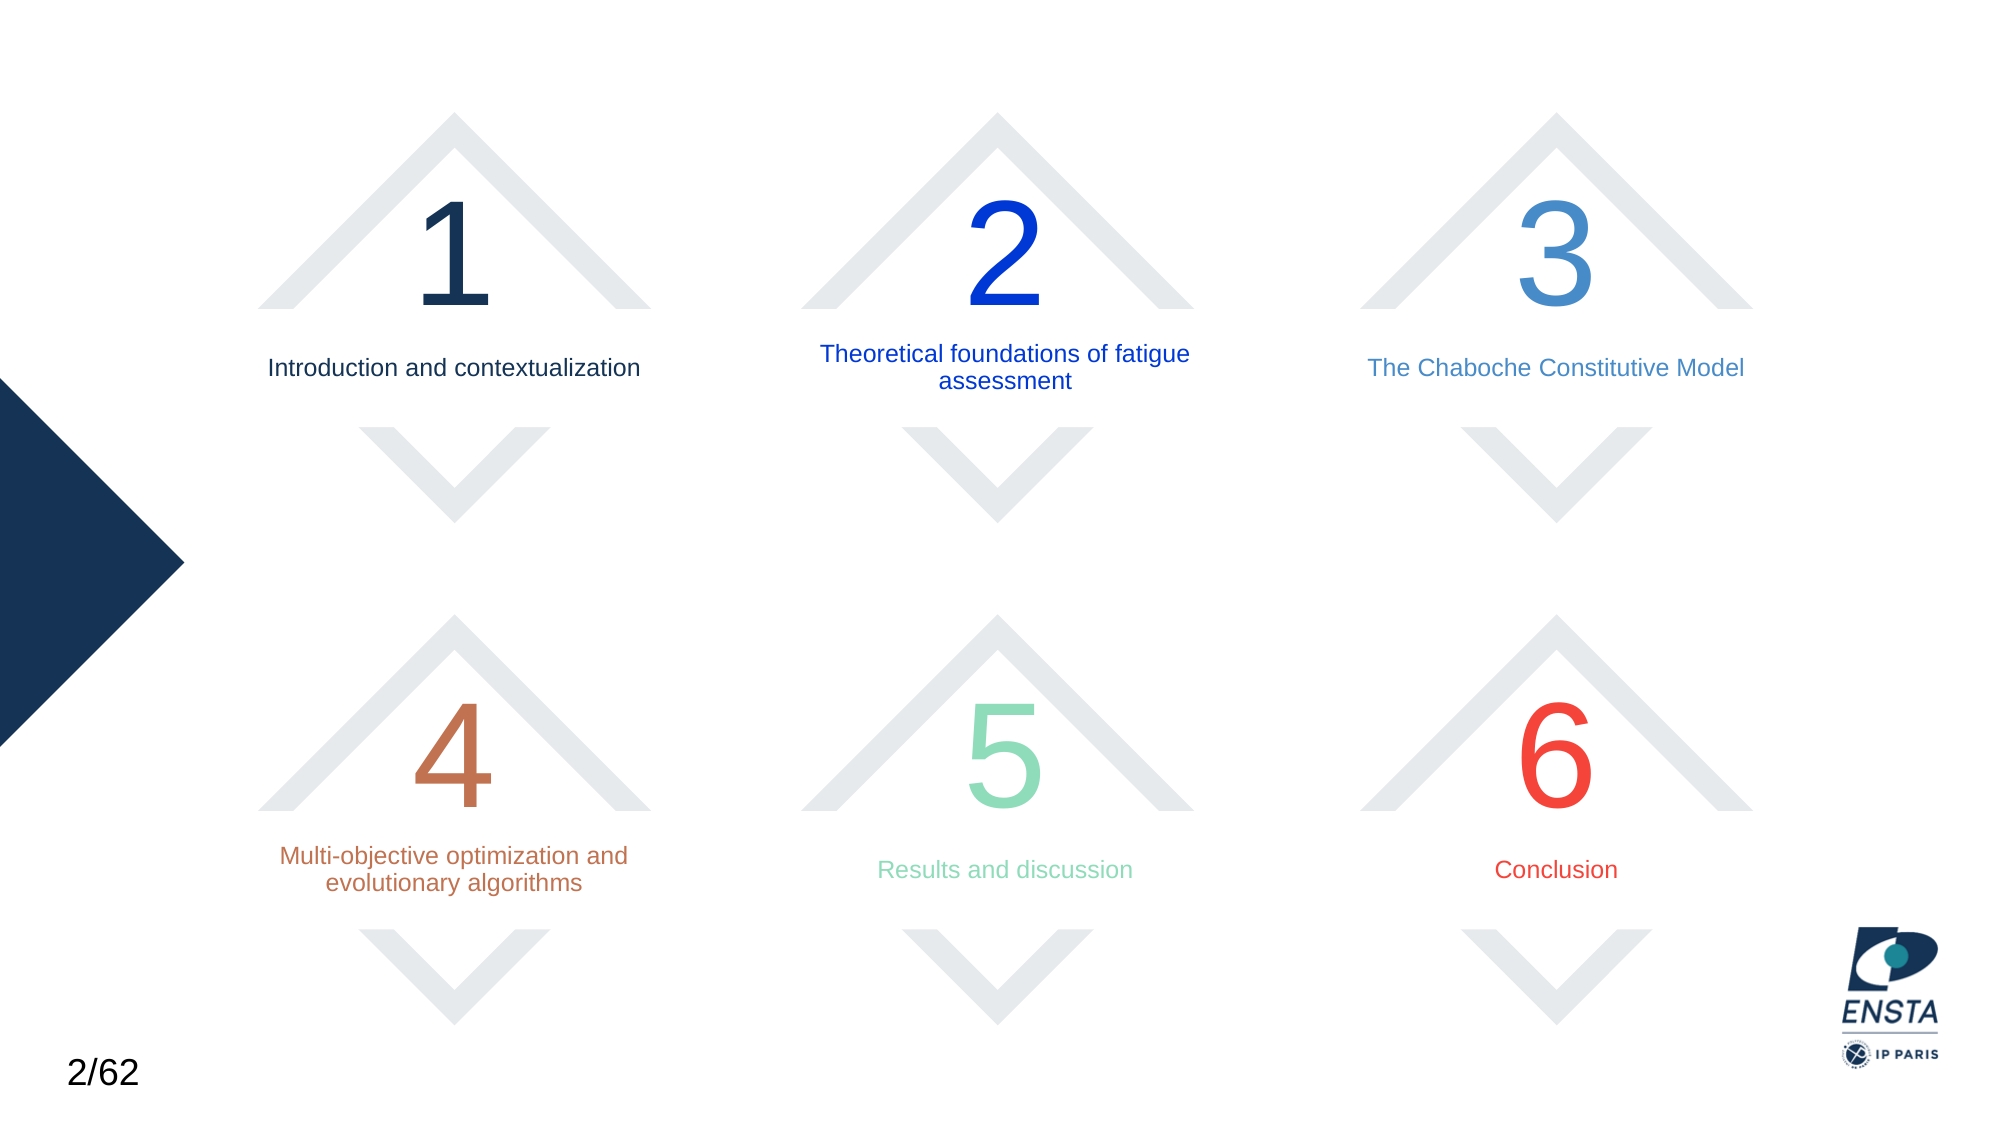

1
2
3
Introduction and contextualization
Theoretical foundations of fatigue assessment
The Chaboche Constitutive Model
4
5
6
Multi-objective optimization and evolutionary algorithms
Results and discussion
Conclusion
2/62